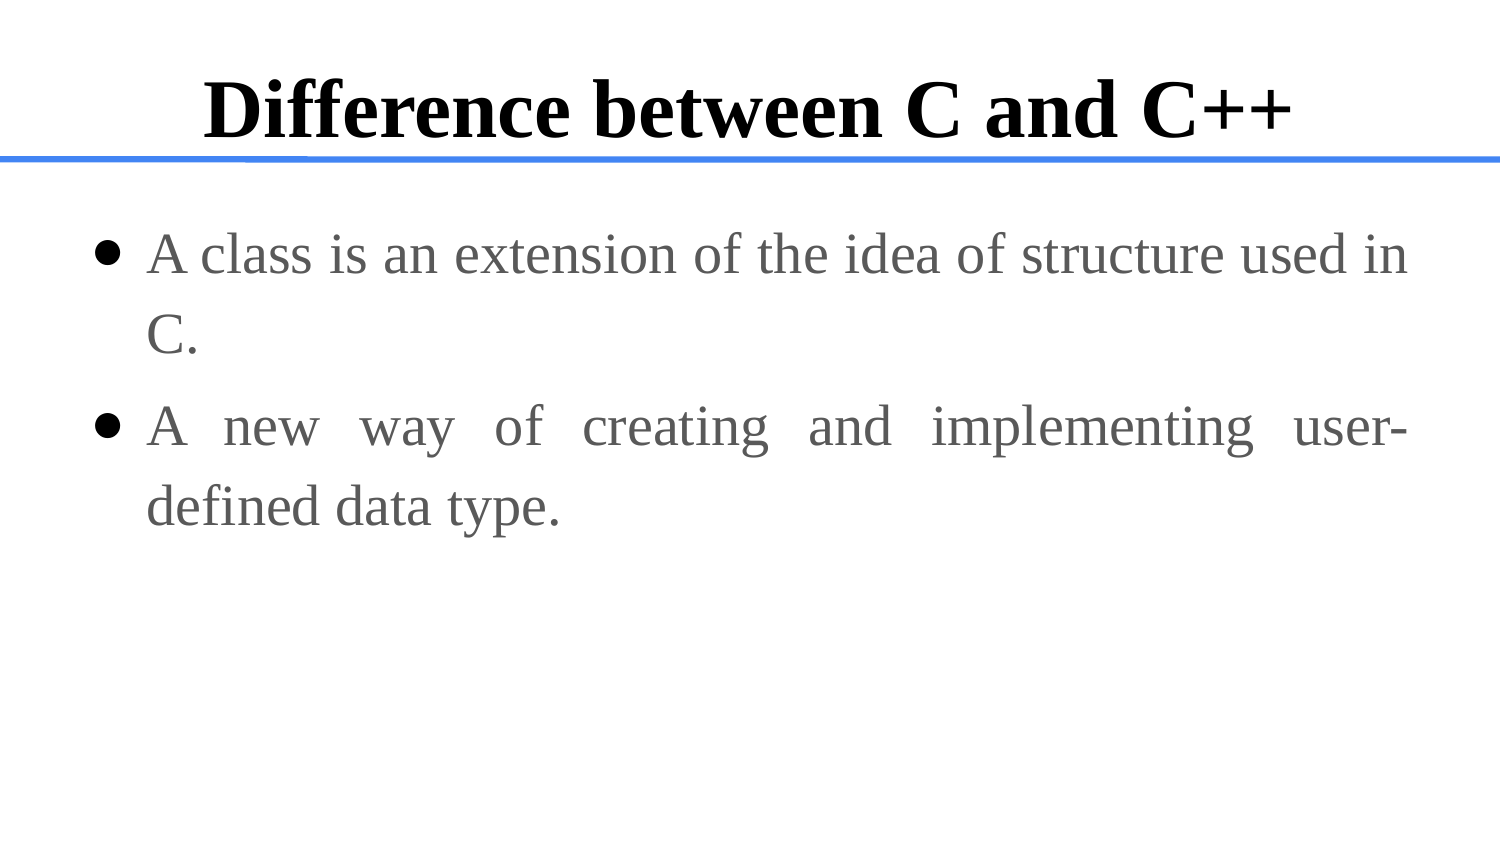

# Difference between C and C++
A class is an extension of the idea of structure used in C.
A new way of creating and implementing user-defined data type.